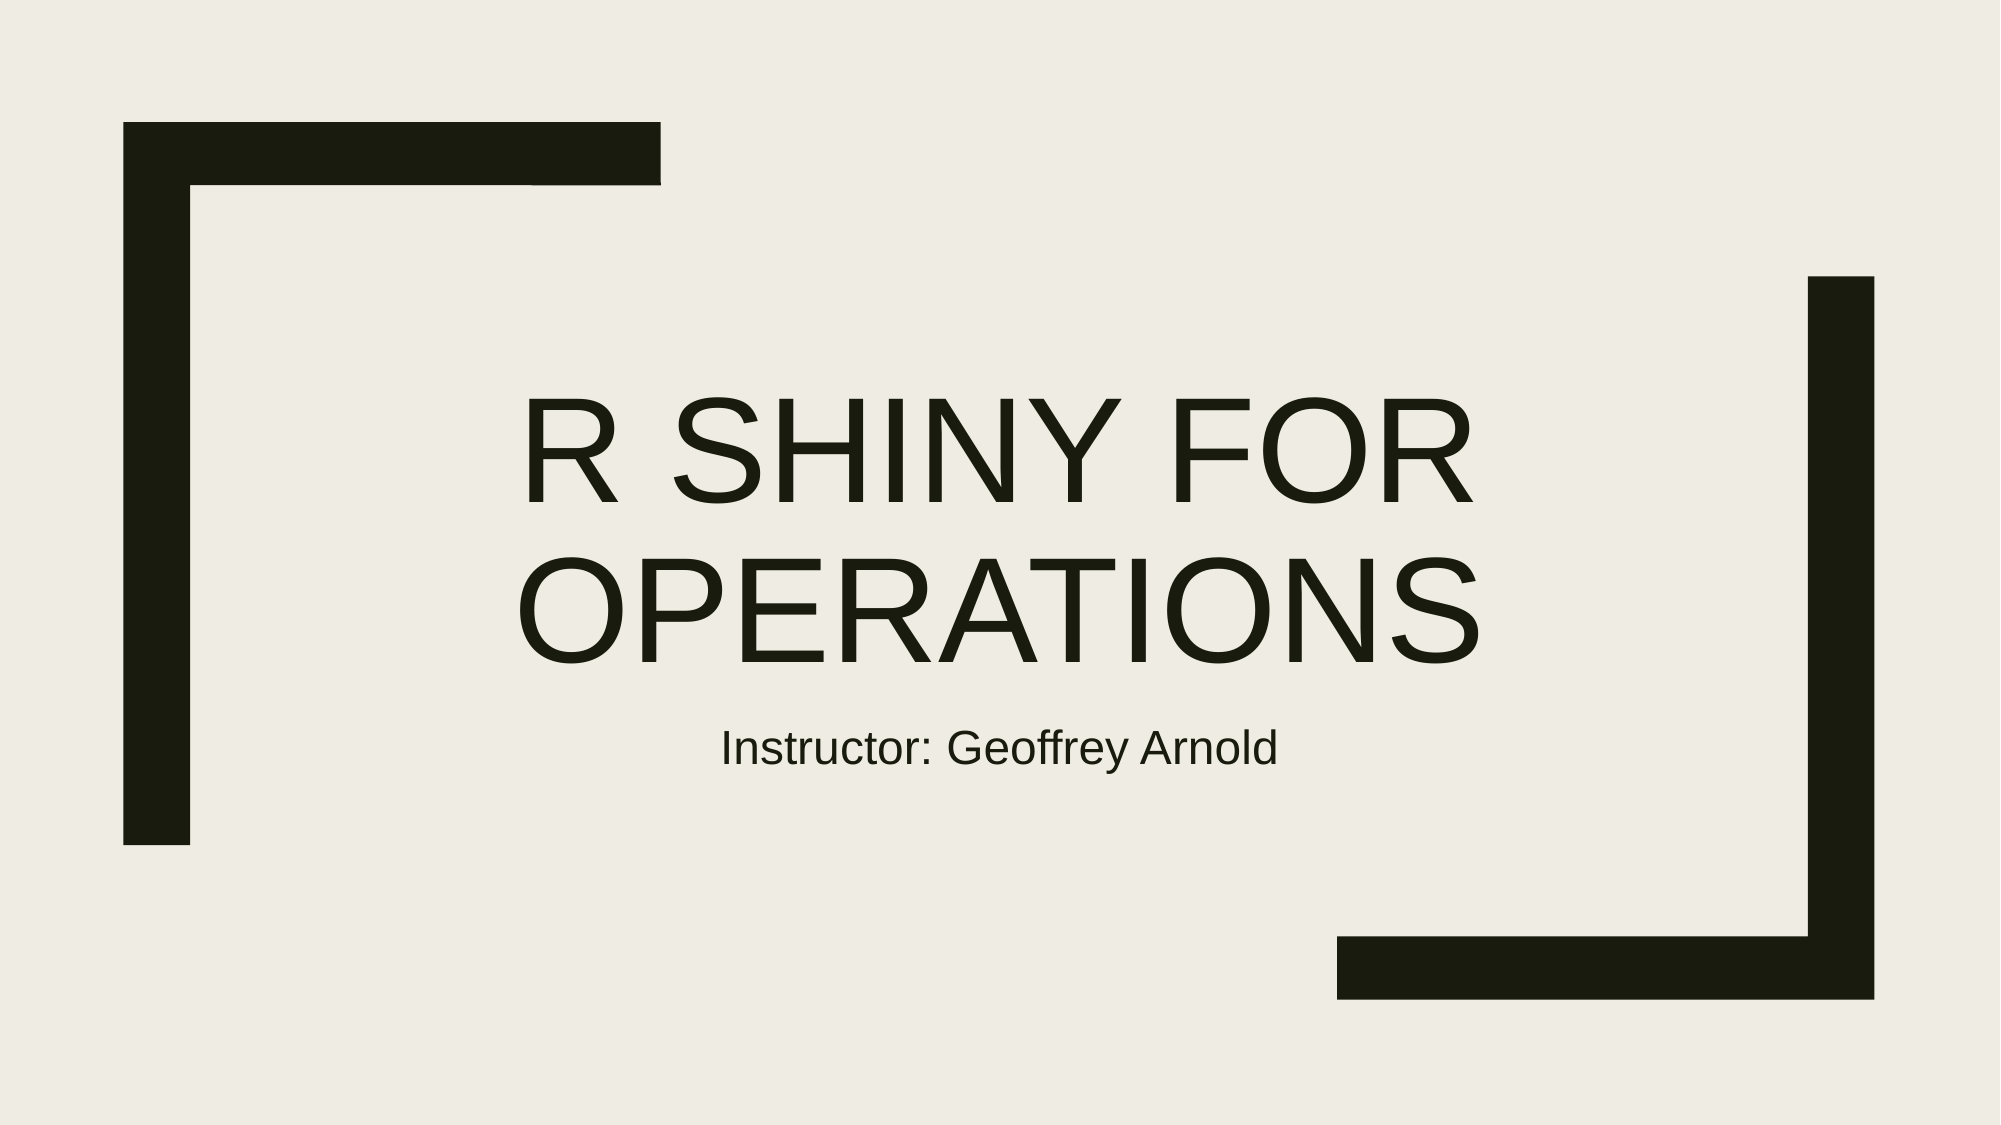

# R Shiny for Operations
Instructor: Geoffrey Arnold